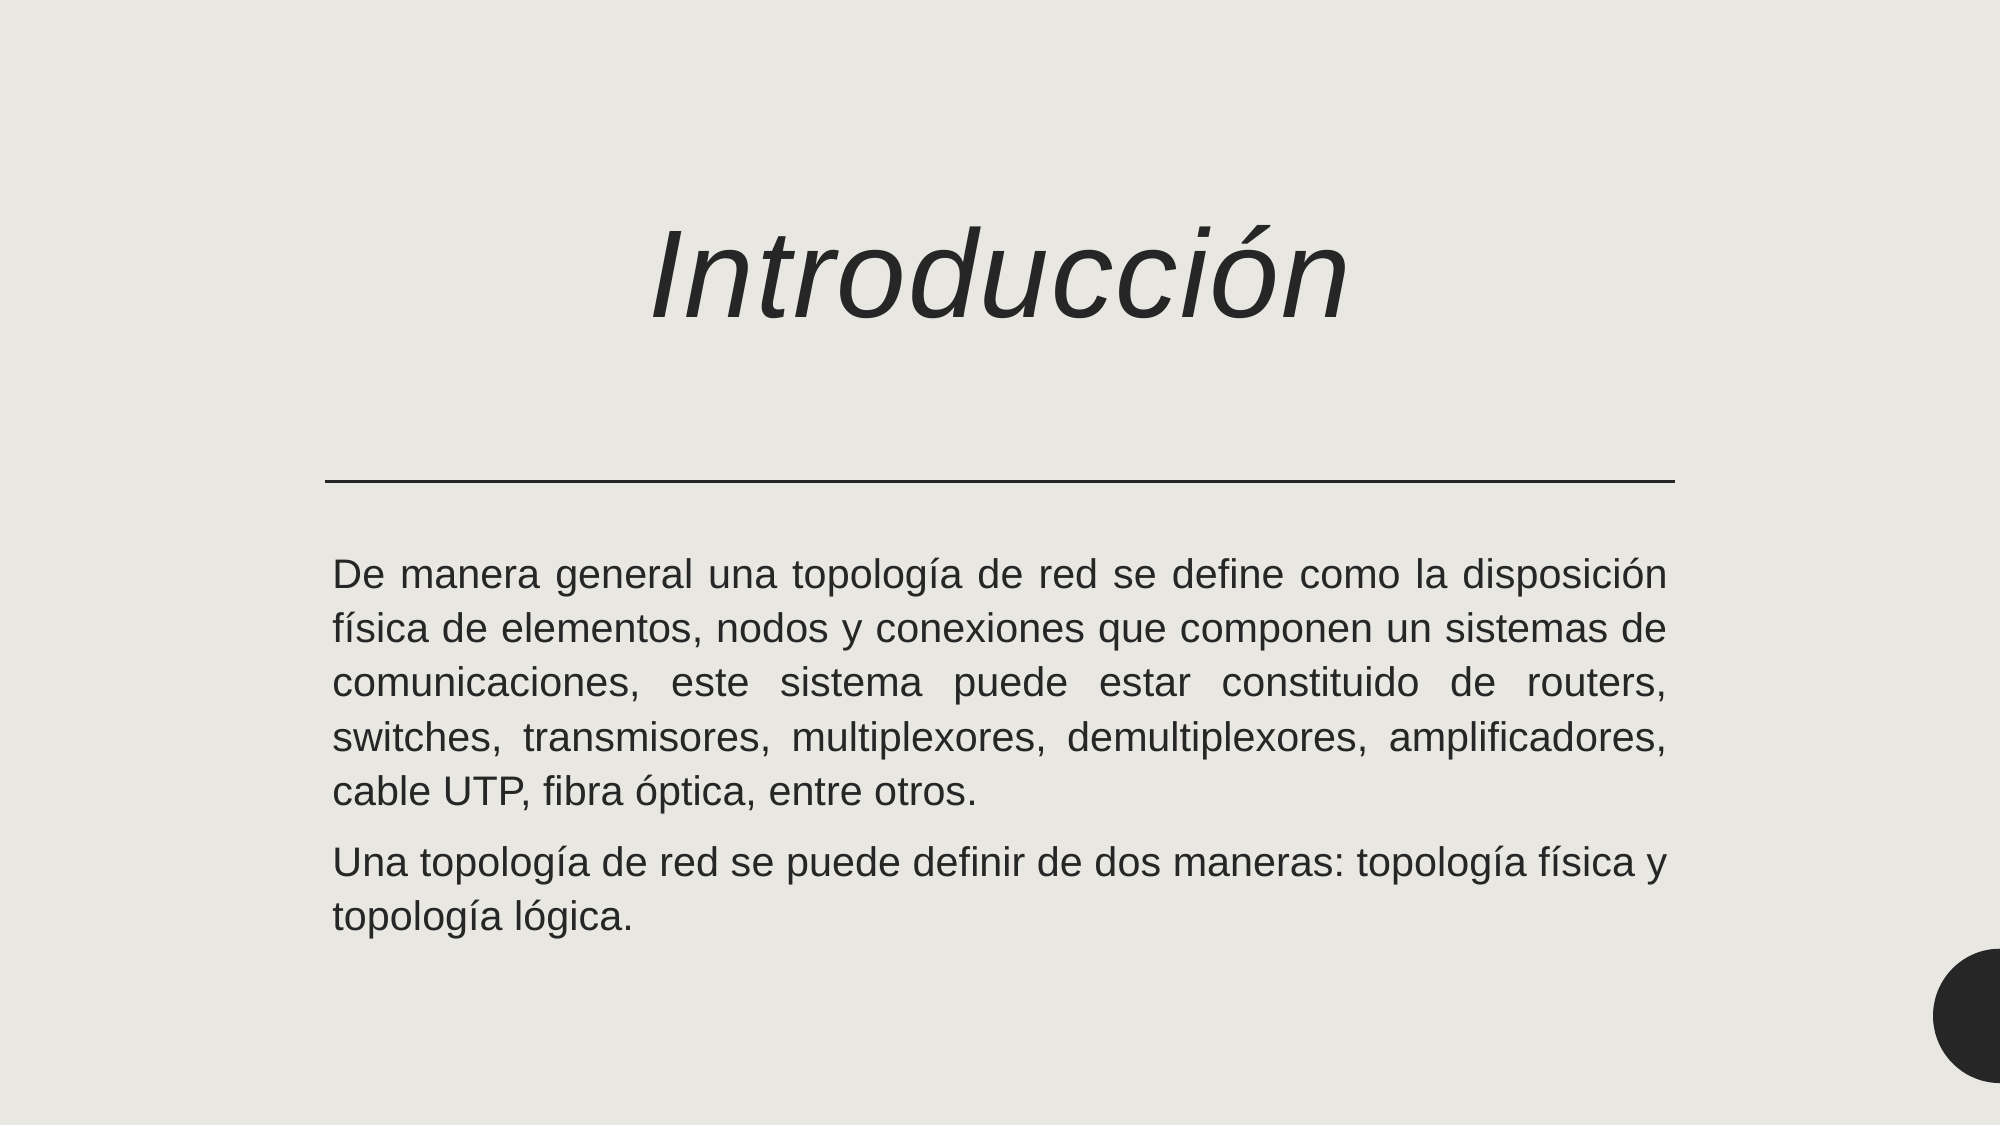

# Introducción
De manera general una topología de red se define como la disposición física de elementos, nodos y conexiones que componen un sistemas de comunicaciones, este sistema puede estar constituido de routers, switches, transmisores, multiplexores, demultiplexores, amplificadores, cable UTP, fibra óptica, entre otros.
Una topología de red se puede definir de dos maneras: topología física y topología lógica.